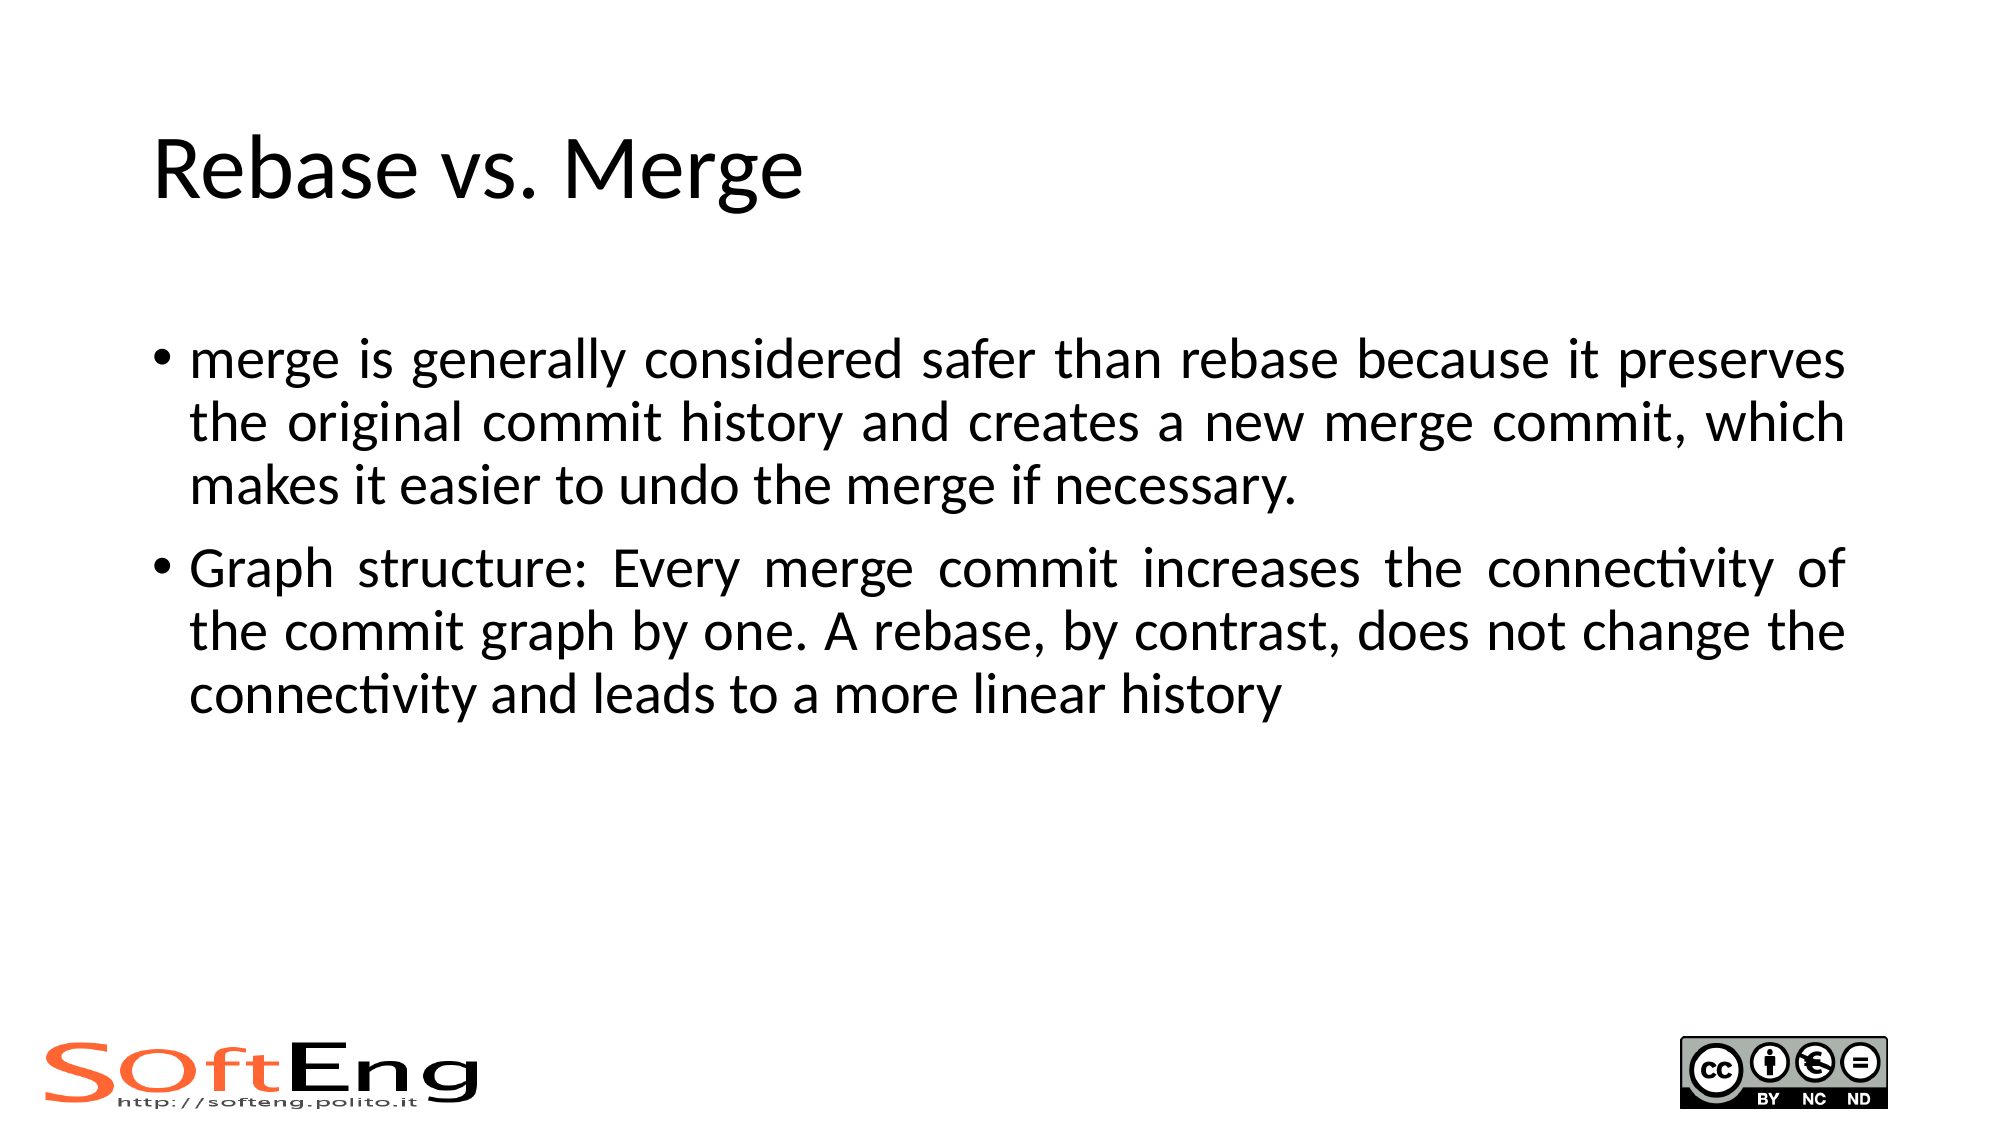

# Rebase vs. Merge
merge is generally considered safer than rebase because it preserves the original commit history and creates a new merge commit, which makes it easier to undo the merge if necessary.
Graph structure: Every merge commit increases the connectivity of the commit graph by one. A rebase, by contrast, does not change the connectivity and leads to a more linear history